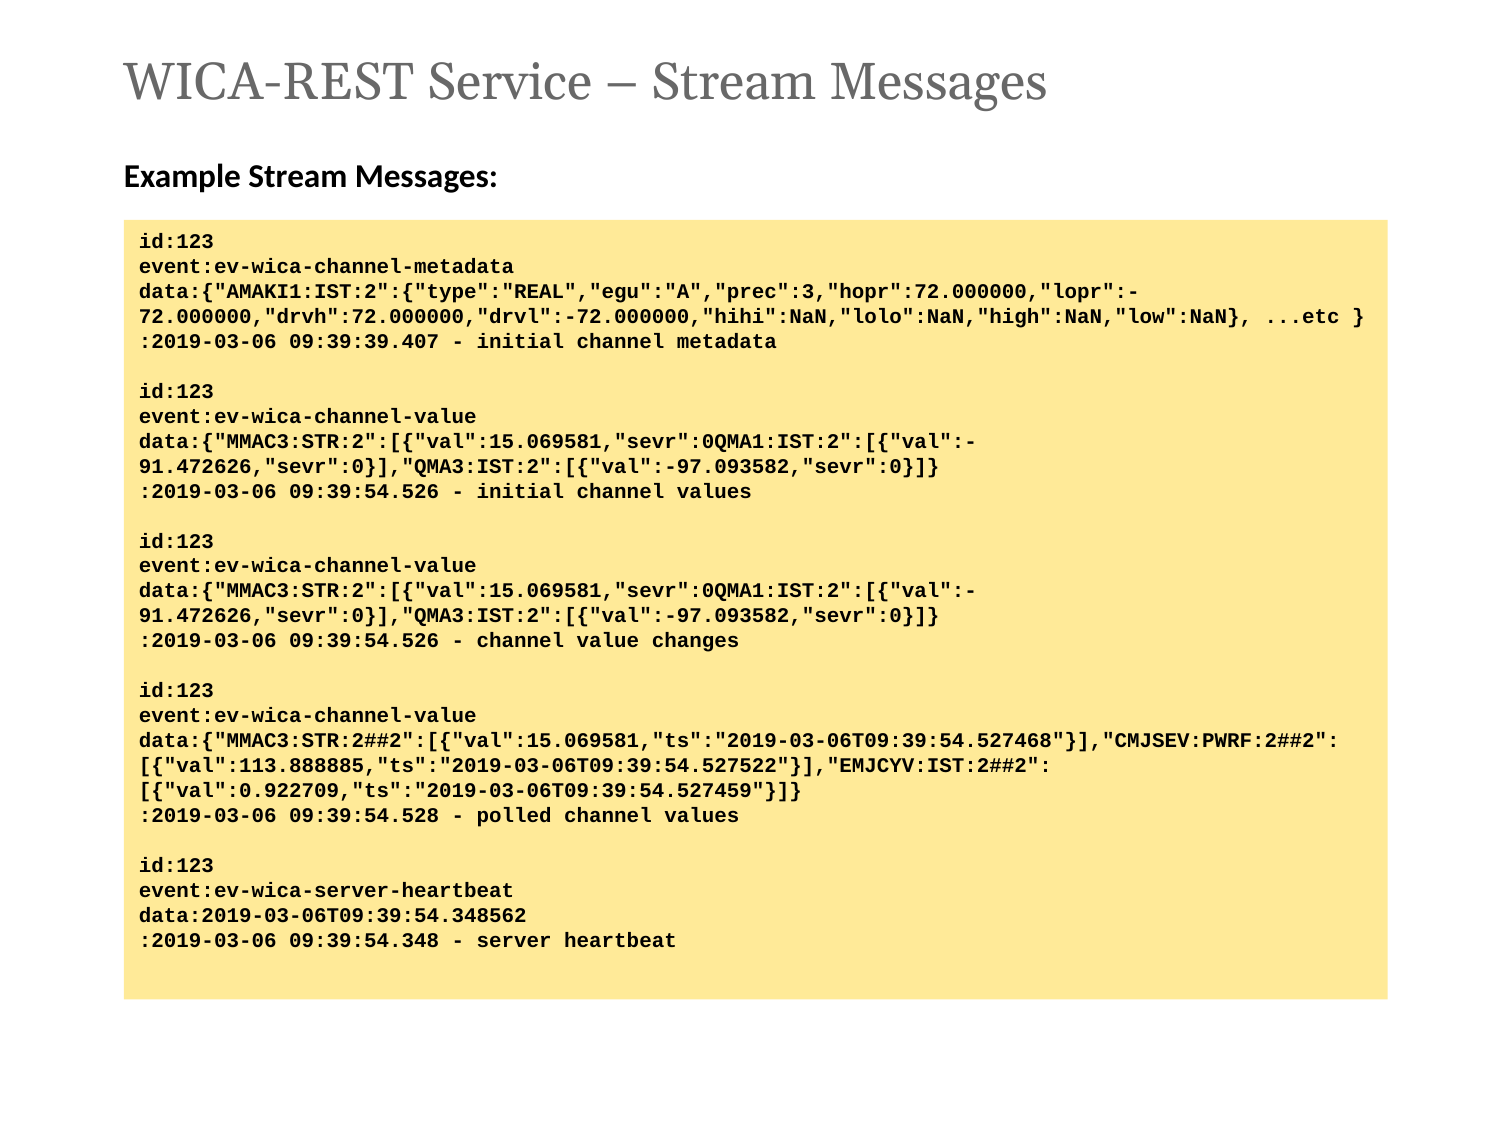

# WICA-REST Service – Stream Messages
Example Stream Messages:
id:123
event:ev-wica-channel-metadata
data:{"AMAKI1:IST:2":{"type":"REAL","egu":"A","prec":3,"hopr":72.000000,"lopr":-72.000000,"drvh":72.000000,"drvl":-72.000000,"hihi":NaN,"lolo":NaN,"high":NaN,"low":NaN}, ...etc }
:2019-03-06 09:39:39.407 - initial channel metadata

id:123
event:ev-wica-channel-value
data:{"MMAC3:STR:2":[{"val":15.069581,"sevr":0QMA1:IST:2":[{"val":-91.472626,"sevr":0}],"QMA3:IST:2":[{"val":-97.093582,"sevr":0}]}
:2019-03-06 09:39:54.526 - initial channel values

id:123
event:ev-wica-channel-value
data:{"MMAC3:STR:2":[{"val":15.069581,"sevr":0QMA1:IST:2":[{"val":-91.472626,"sevr":0}],"QMA3:IST:2":[{"val":-97.093582,"sevr":0}]}
:2019-03-06 09:39:54.526 - channel value changes

id:123
event:ev-wica-channel-value
data:{"MMAC3:STR:2##2":[{"val":15.069581,"ts":"2019-03-06T09:39:54.527468"}],"CMJSEV:PWRF:2##2":[{"val":113.888885,"ts":"2019-03-06T09:39:54.527522"}],"EMJCYV:IST:2##2":[{"val":0.922709,"ts":"2019-03-06T09:39:54.527459"}]}
:2019-03-06 09:39:54.528 - polled channel values

id:123
event:ev-wica-server-heartbeat
data:2019-03-06T09:39:54.348562
:2019-03-06 09:39:54.348 - server heartbeat